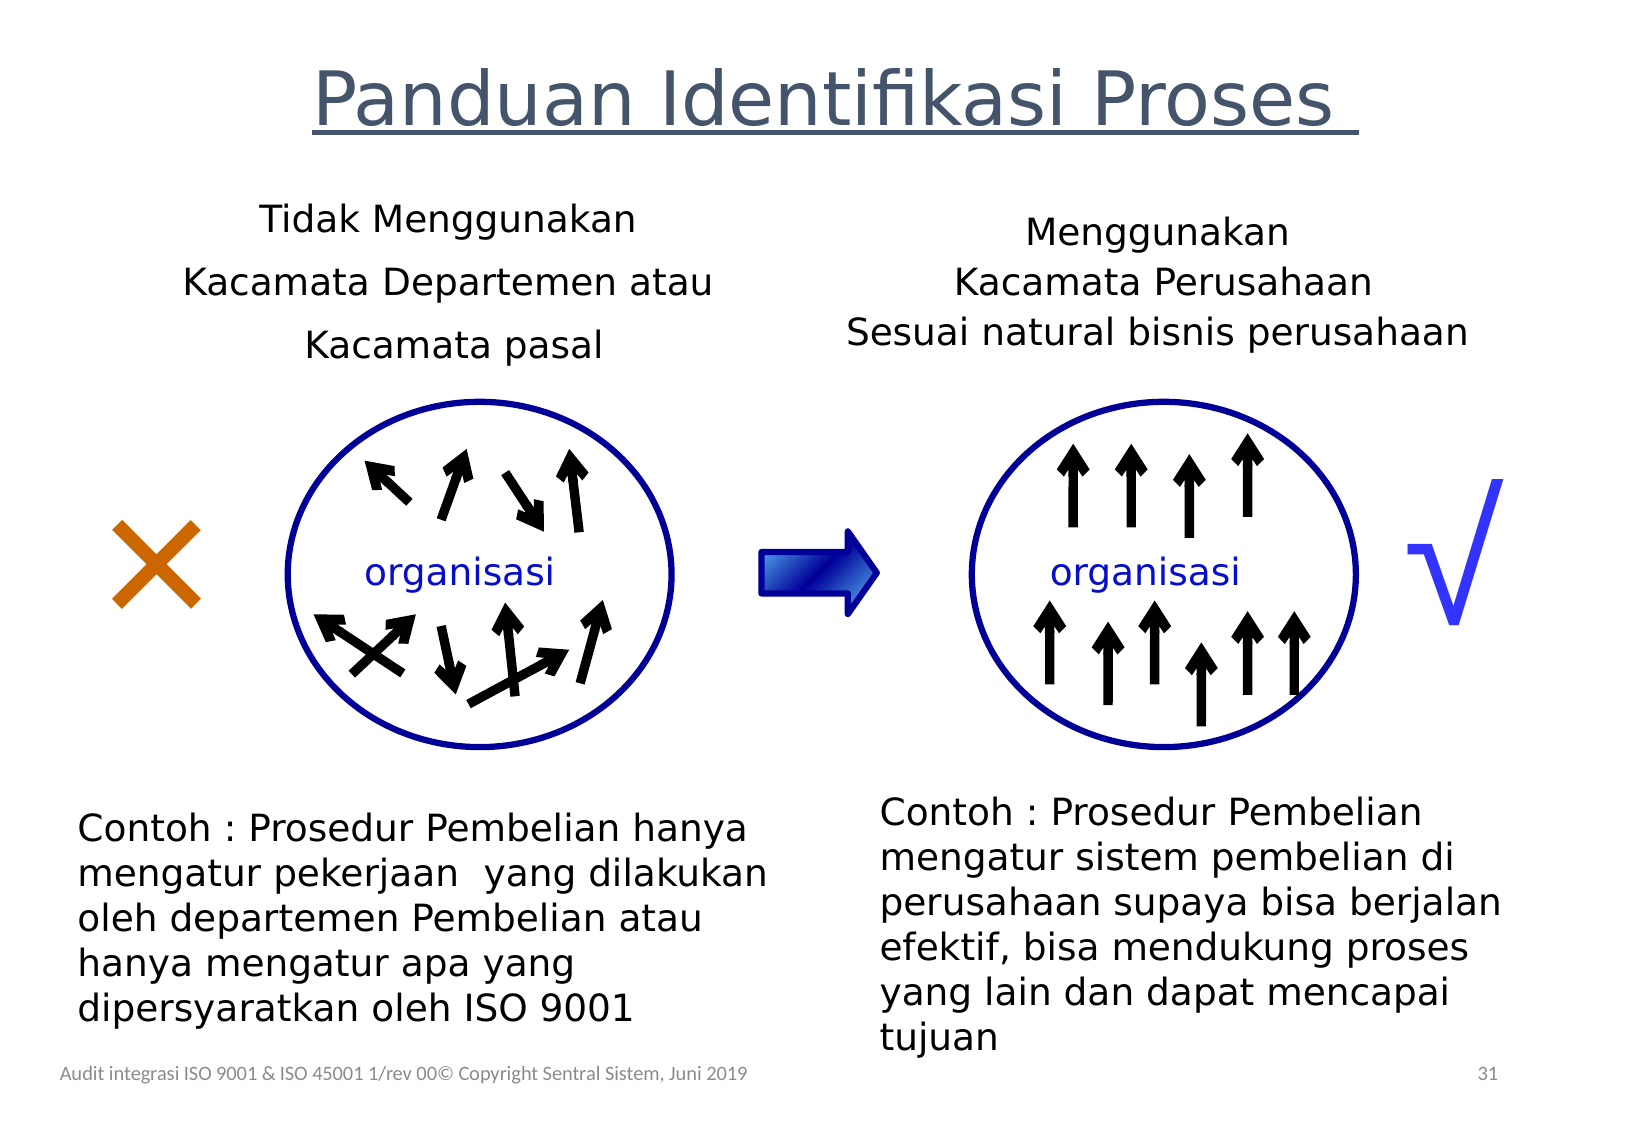

Panduan Identifikasi Proses
Tidak Menggunakan
Kacamata Departemen atau
Kacamata pasal
Menggunakan
Kacamata Perusahaan
Sesuai natural bisnis perusahaan

×
√

organisasi
organisasi

Contoh : Prosedur Pembelian mengatur sistem pembelian di perusahaan supaya bisa berjalan efektif, bisa mendukung proses yang lain dan dapat mencapai tujuan
Contoh : Prosedur Pembelian hanya mengatur pekerjaan  yang dilakukan oleh departemen Pembelian atau hanya mengatur apa yang dipersyaratkan oleh ISO 9001
Audit integrasi ISO 9001 & ISO 45001 1/rev 00© Copyright Sentral Sistem, Juni 2019
31